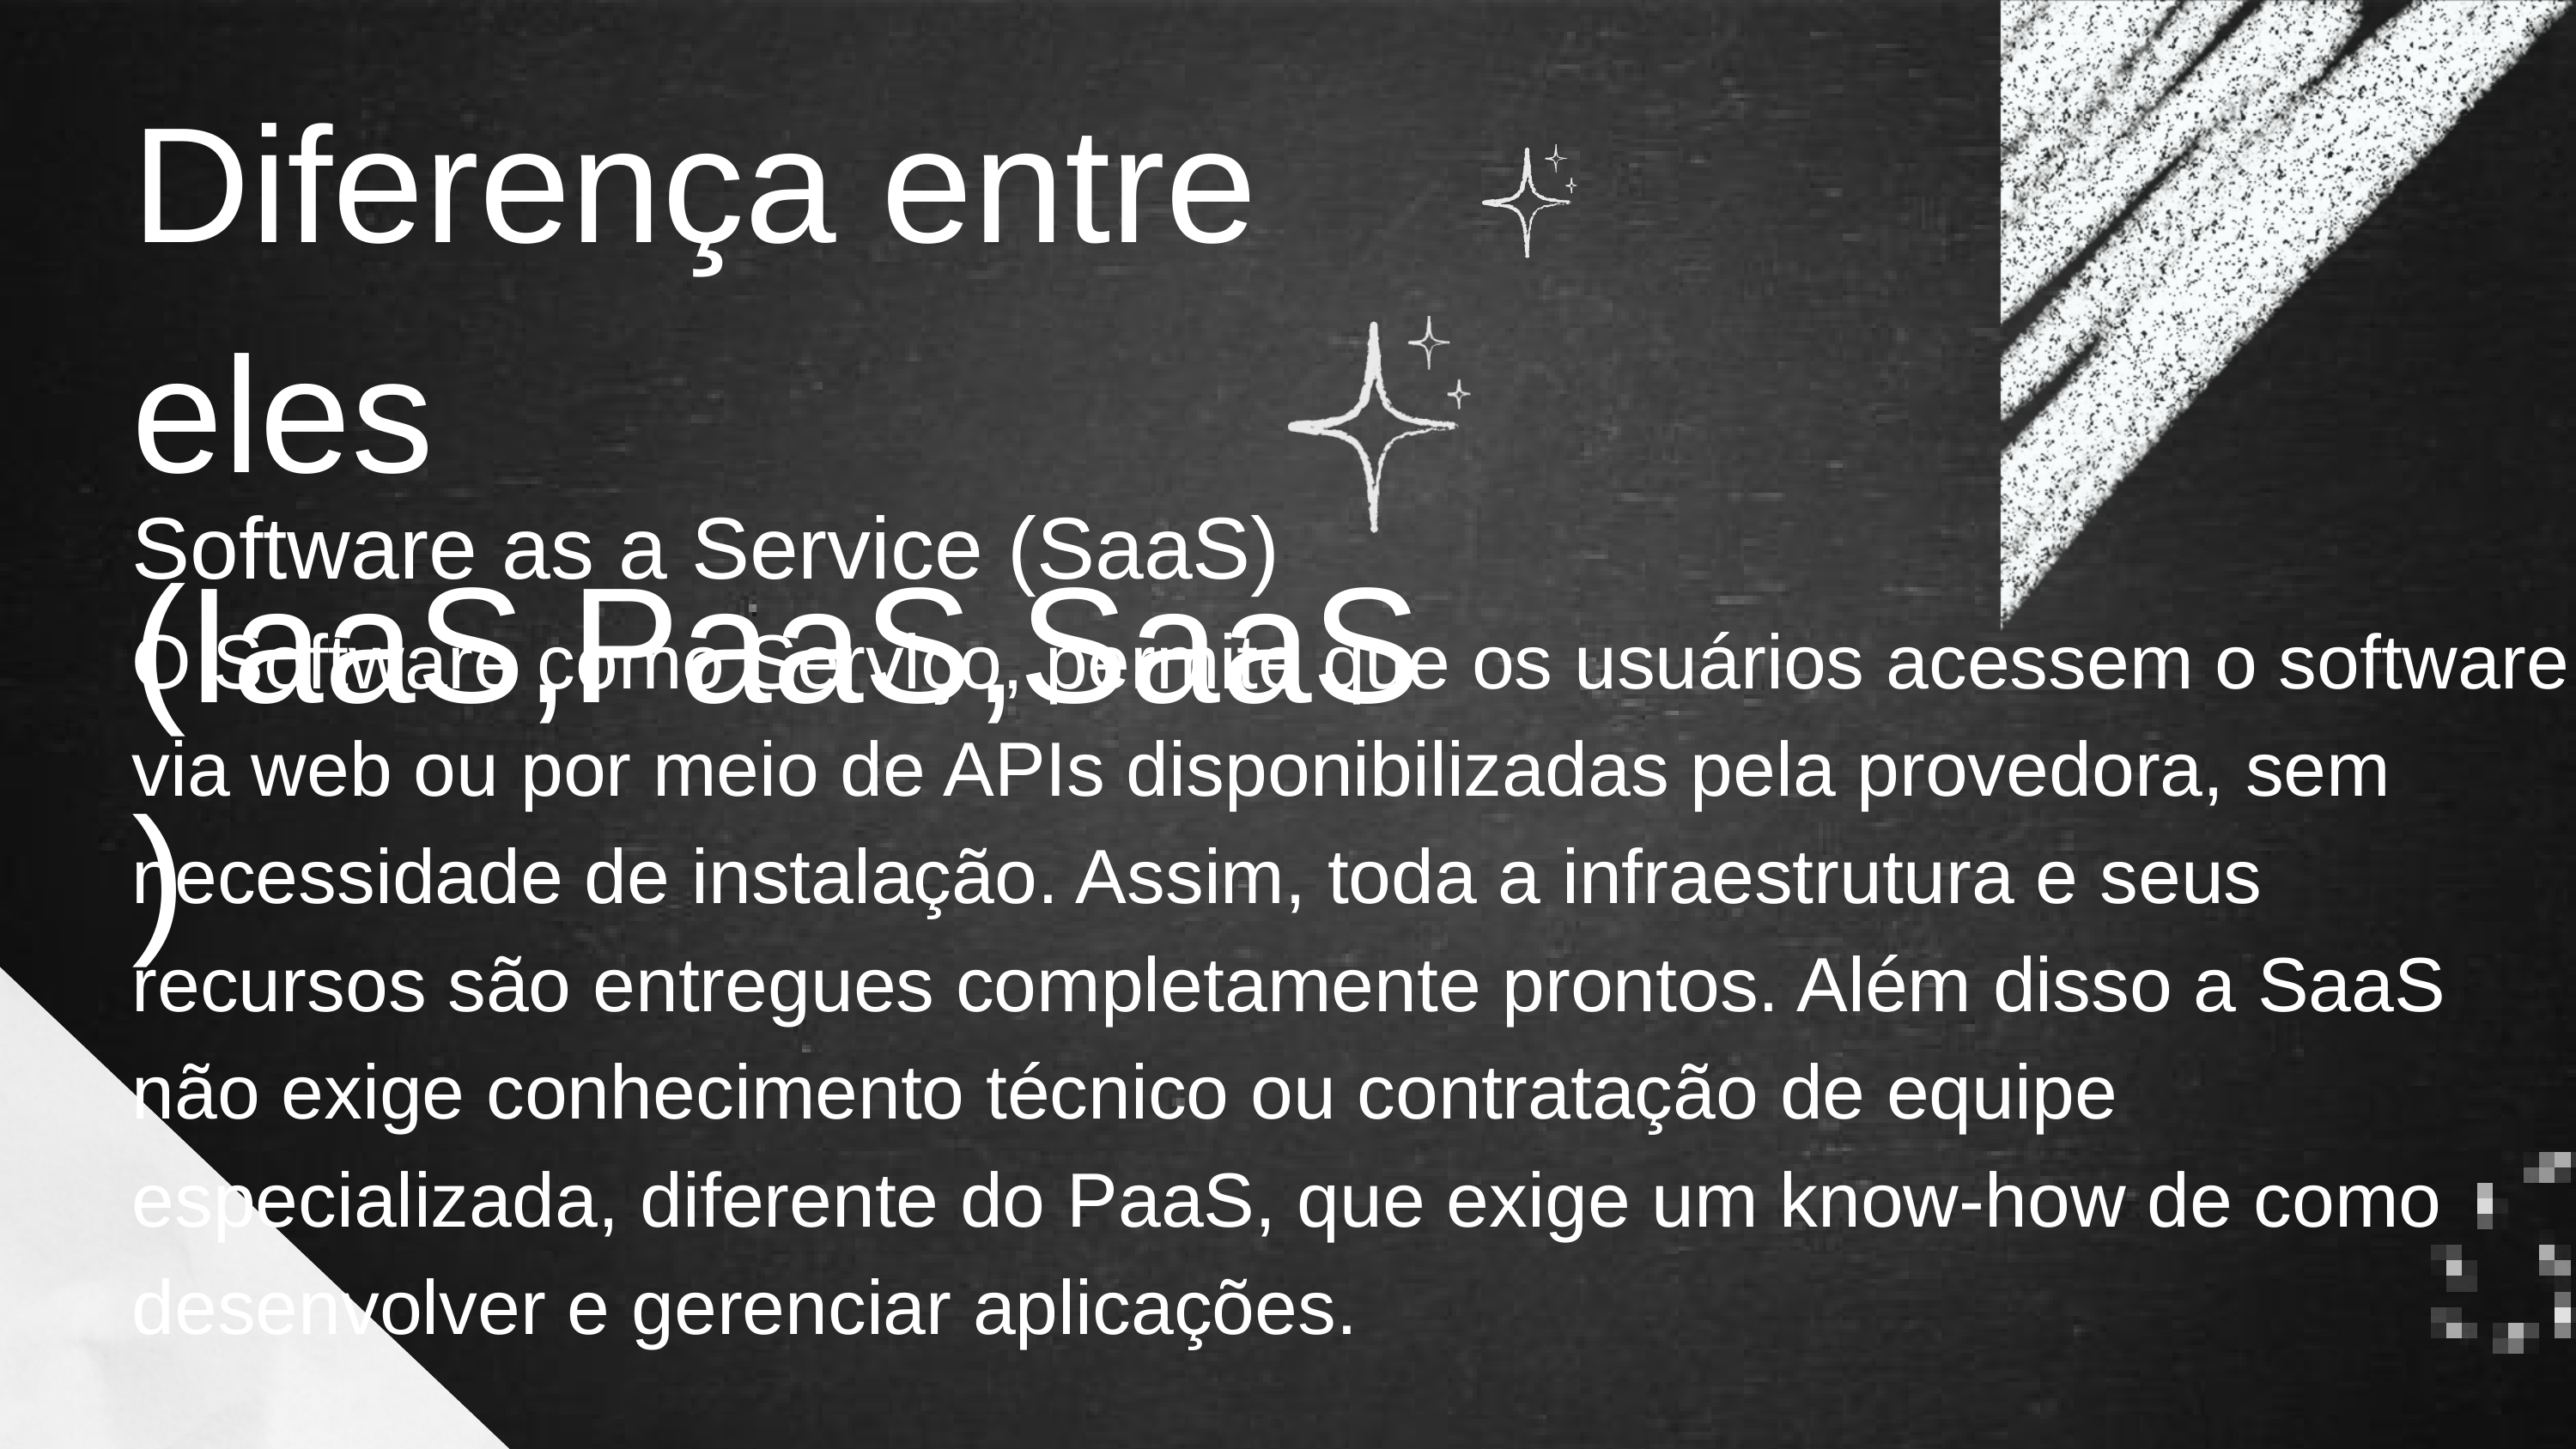

Diferença entre eles (IaaS,PaaS,SaaS)

Software as a Service (SaaS)
O Software como Serviço, permite que os usuários acessem o software via web ou por meio de APIs disponibilizadas pela provedora, sem necessidade de instalação. Assim, toda a infraestrutura e seus recursos são entregues completamente prontos. Além disso a SaaS não exige conhecimento técnico ou contratação de equipe especializada, diferente do PaaS, que exige um know-how de como desenvolver e gerenciar aplicações.